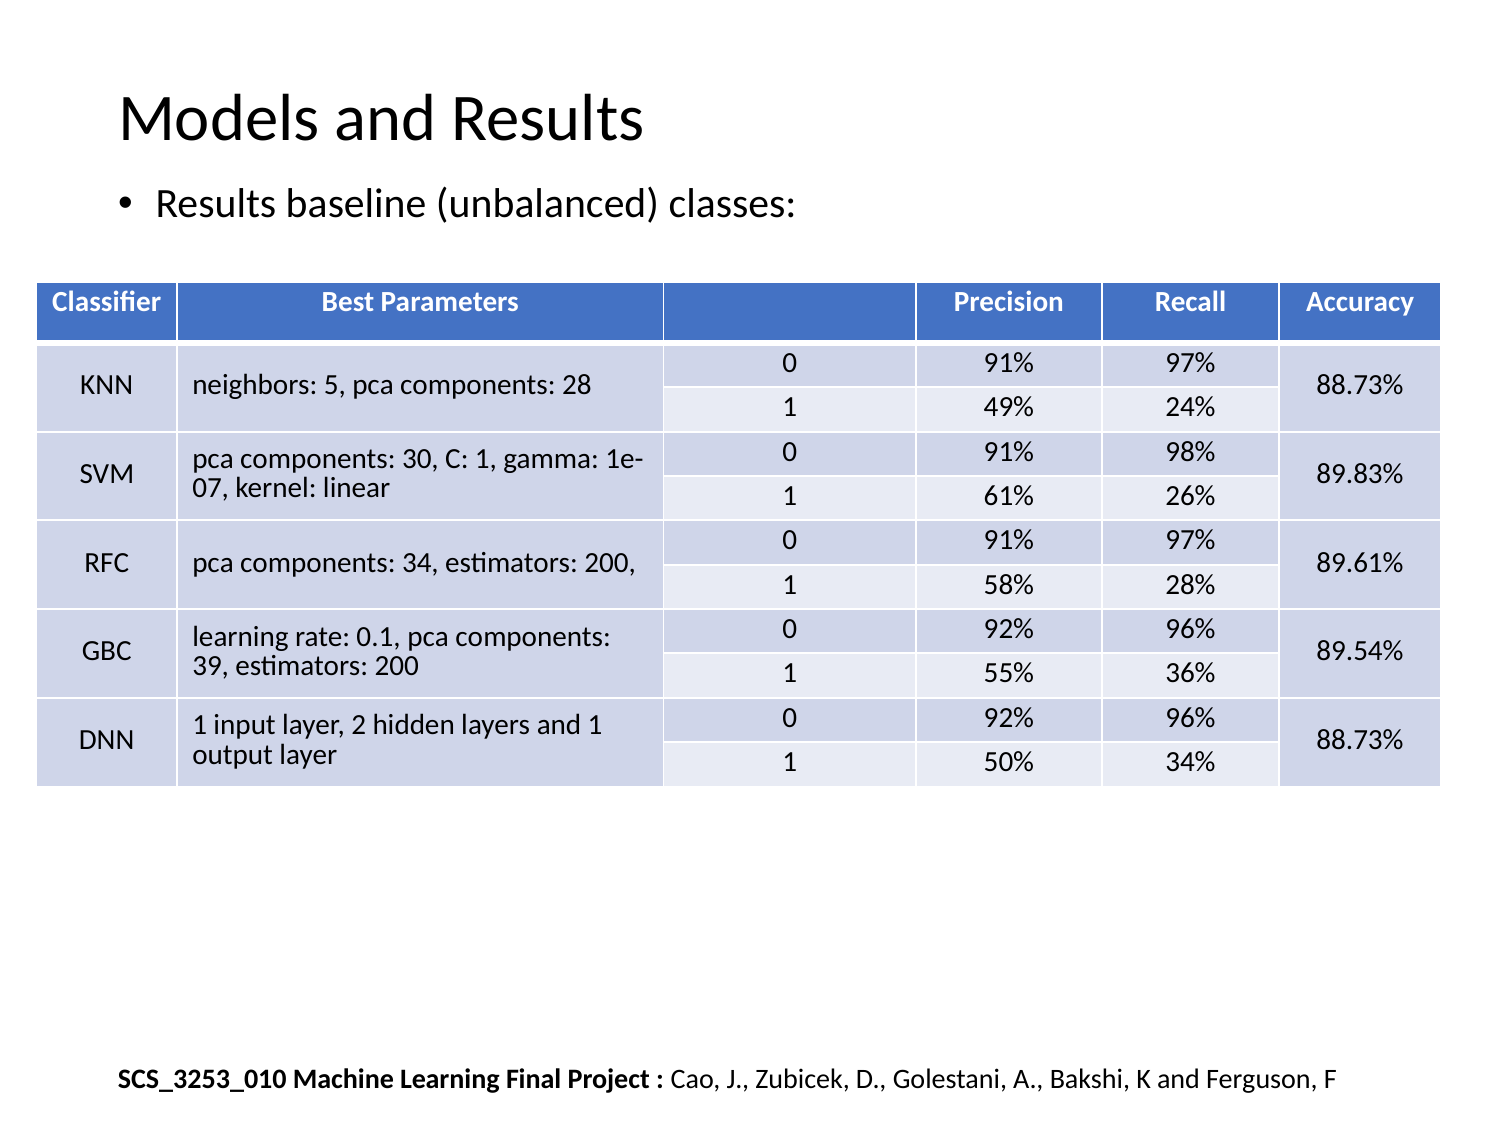

# Models and Results
Results baseline (unbalanced) classes:
| Classifier | Best Parameters |  | Precision | Recall | Accuracy |
| --- | --- | --- | --- | --- | --- |
| KNN | neighbors: 5, pca components: 28 | 0 | 91% | 97% | 88.73% |
|  |  | 1 | 49% | 24% |  |
| SVM | pca components: 30, C: 1, gamma: 1e-07, kernel: linear | 0 | 91% | 98% | 89.83% |
|  |  | 1 | 61% | 26% |  |
| RFC | pca components: 34, estimators: 200, | 0 | 91% | 97% | 89.61% |
|  |  | 1 | 58% | 28% |  |
| GBC | learning rate: 0.1, pca components: 39, estimators: 200 | 0 | 92% | 96% | 89.54% |
|  |  | 1 | 55% | 36% |  |
| DNN | 1 input layer, 2 hidden layers and 1 output layer | 0 | 92% | 96% | 88.73% |
|  |  | 1 | 50% | 34% |  |